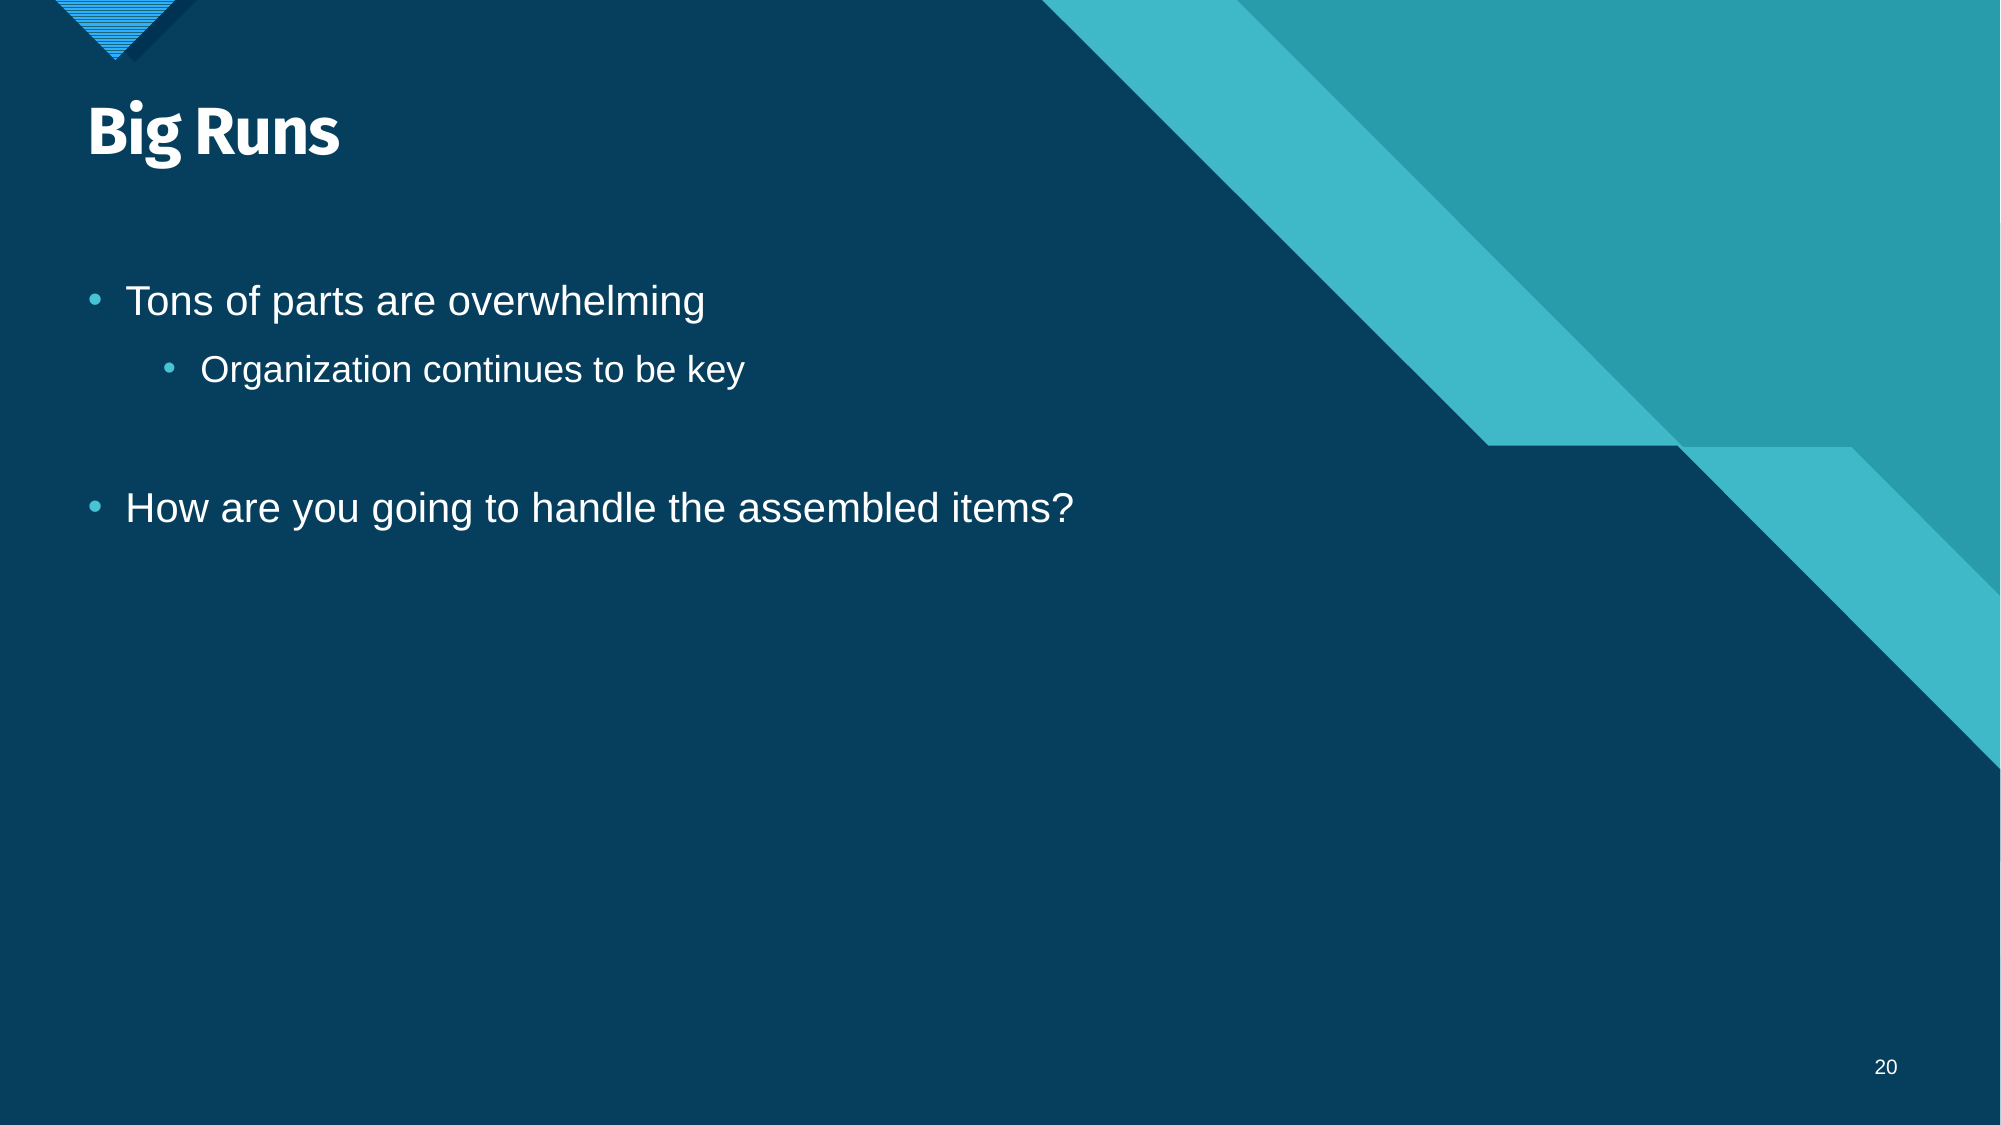

# Big Runs
Tons of parts are overwhelming
Organization continues to be key

How are you going to handle the assembled items?
20